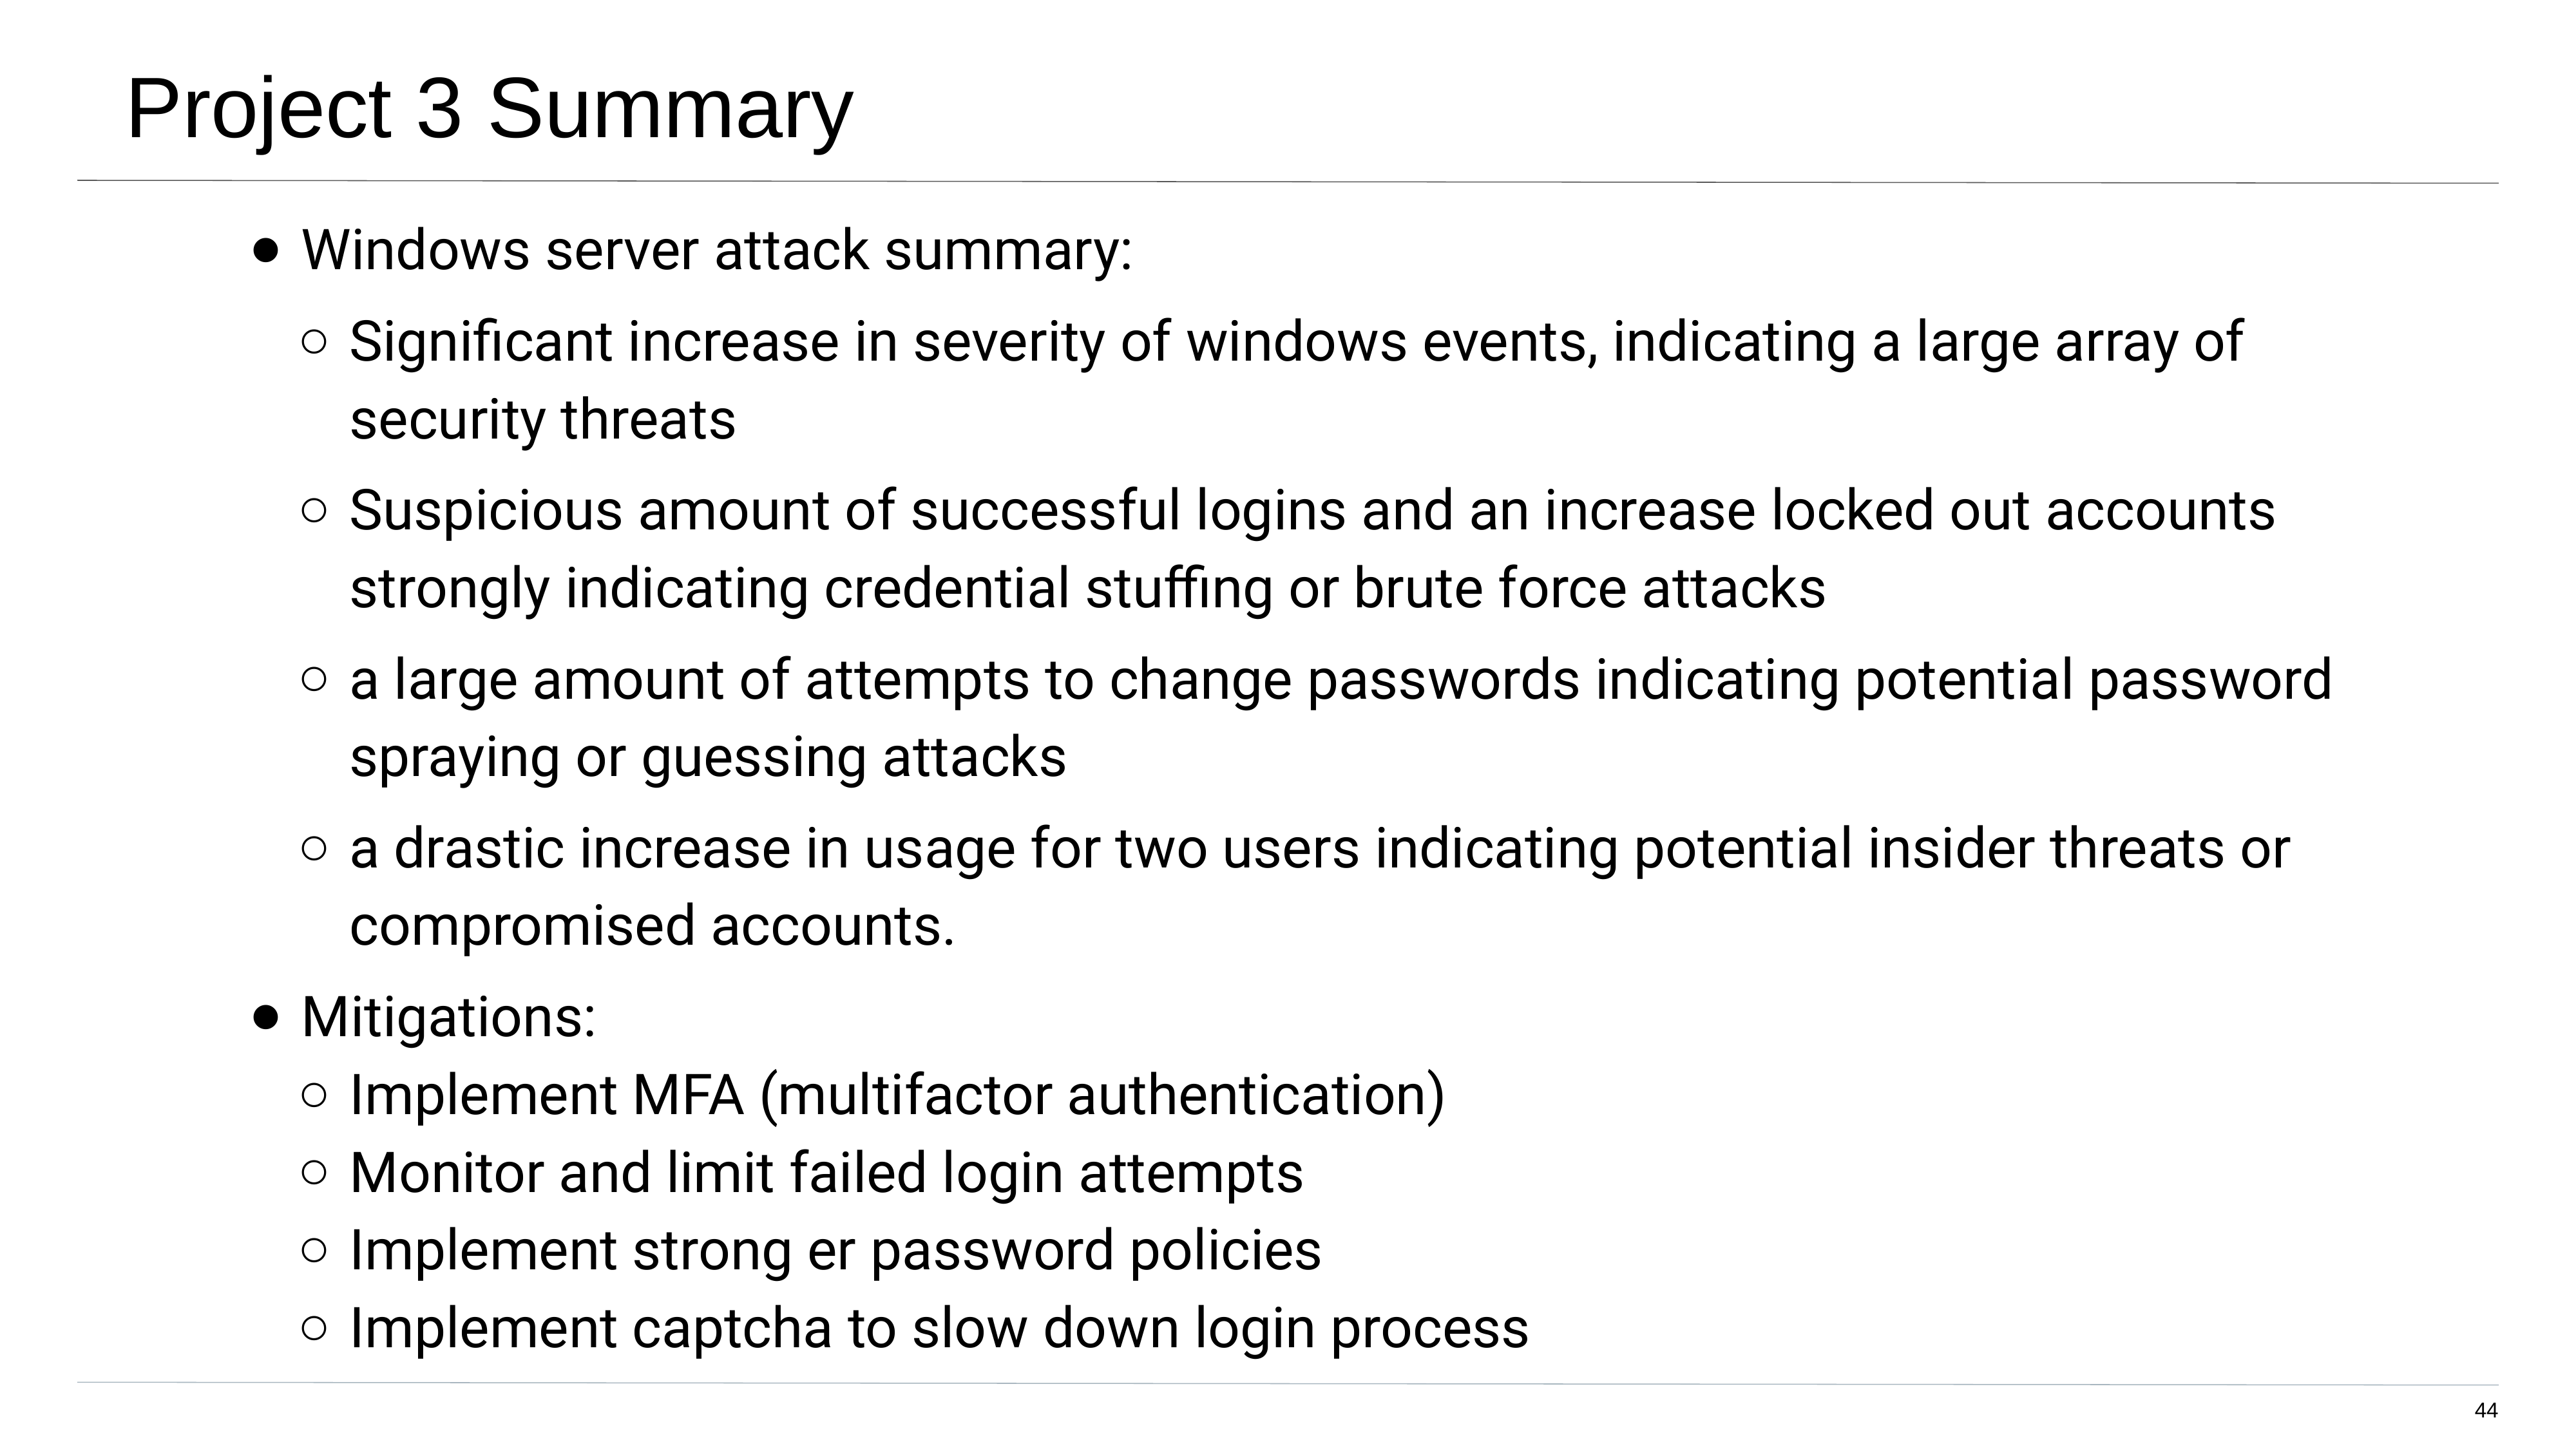

# Project 3 Summary
Windows server attack summary:
Significant increase in severity of windows events, indicating a large array of security threats
Suspicious amount of successful logins and an increase locked out accounts strongly indicating credential stuffing or brute force attacks
a large amount of attempts to change passwords indicating potential password spraying or guessing attacks
a drastic increase in usage for two users indicating potential insider threats or compromised accounts.
Mitigations:
Implement MFA (multifactor authentication)
Monitor and limit failed login attempts
Implement strong er password policies
Implement captcha to slow down login process

44